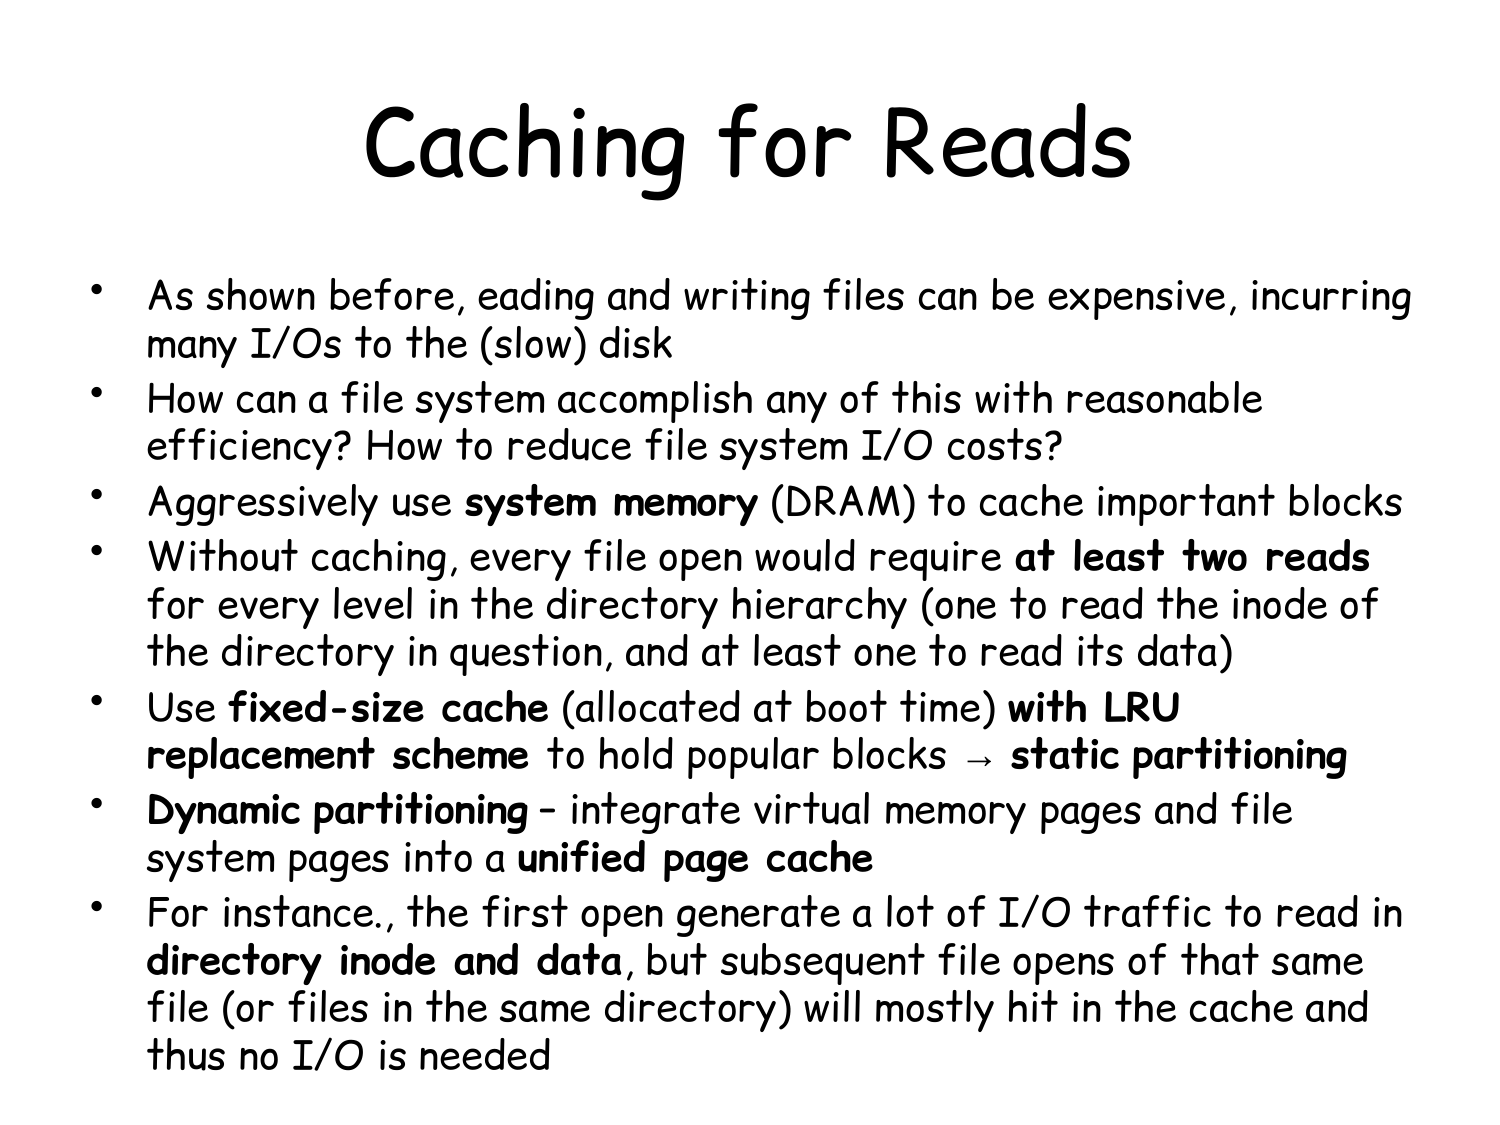

# Caching for Reads
As shown before, eading and writing files can be expensive, incurring many I/Os to the (slow) disk
How can a file system accomplish any of this with reasonable efficiency? How to reduce file system I/O costs?
Aggressively use system memory (DRAM) to cache important blocks
Without caching, every file open would require at least two reads for every level in the directory hierarchy (one to read the inode of the directory in question, and at least one to read its data)
Use fixed-size cache (allocated at boot time) with LRU replacement scheme to hold popular blocks → static partitioning
Dynamic partitioning – integrate virtual memory pages and file system pages into a unified page cache
For instance., the first open generate a lot of I/O traffic to read in directory inode and data, but subsequent file opens of that same file (or files in the same directory) will mostly hit in the cache and thus no I/O is needed